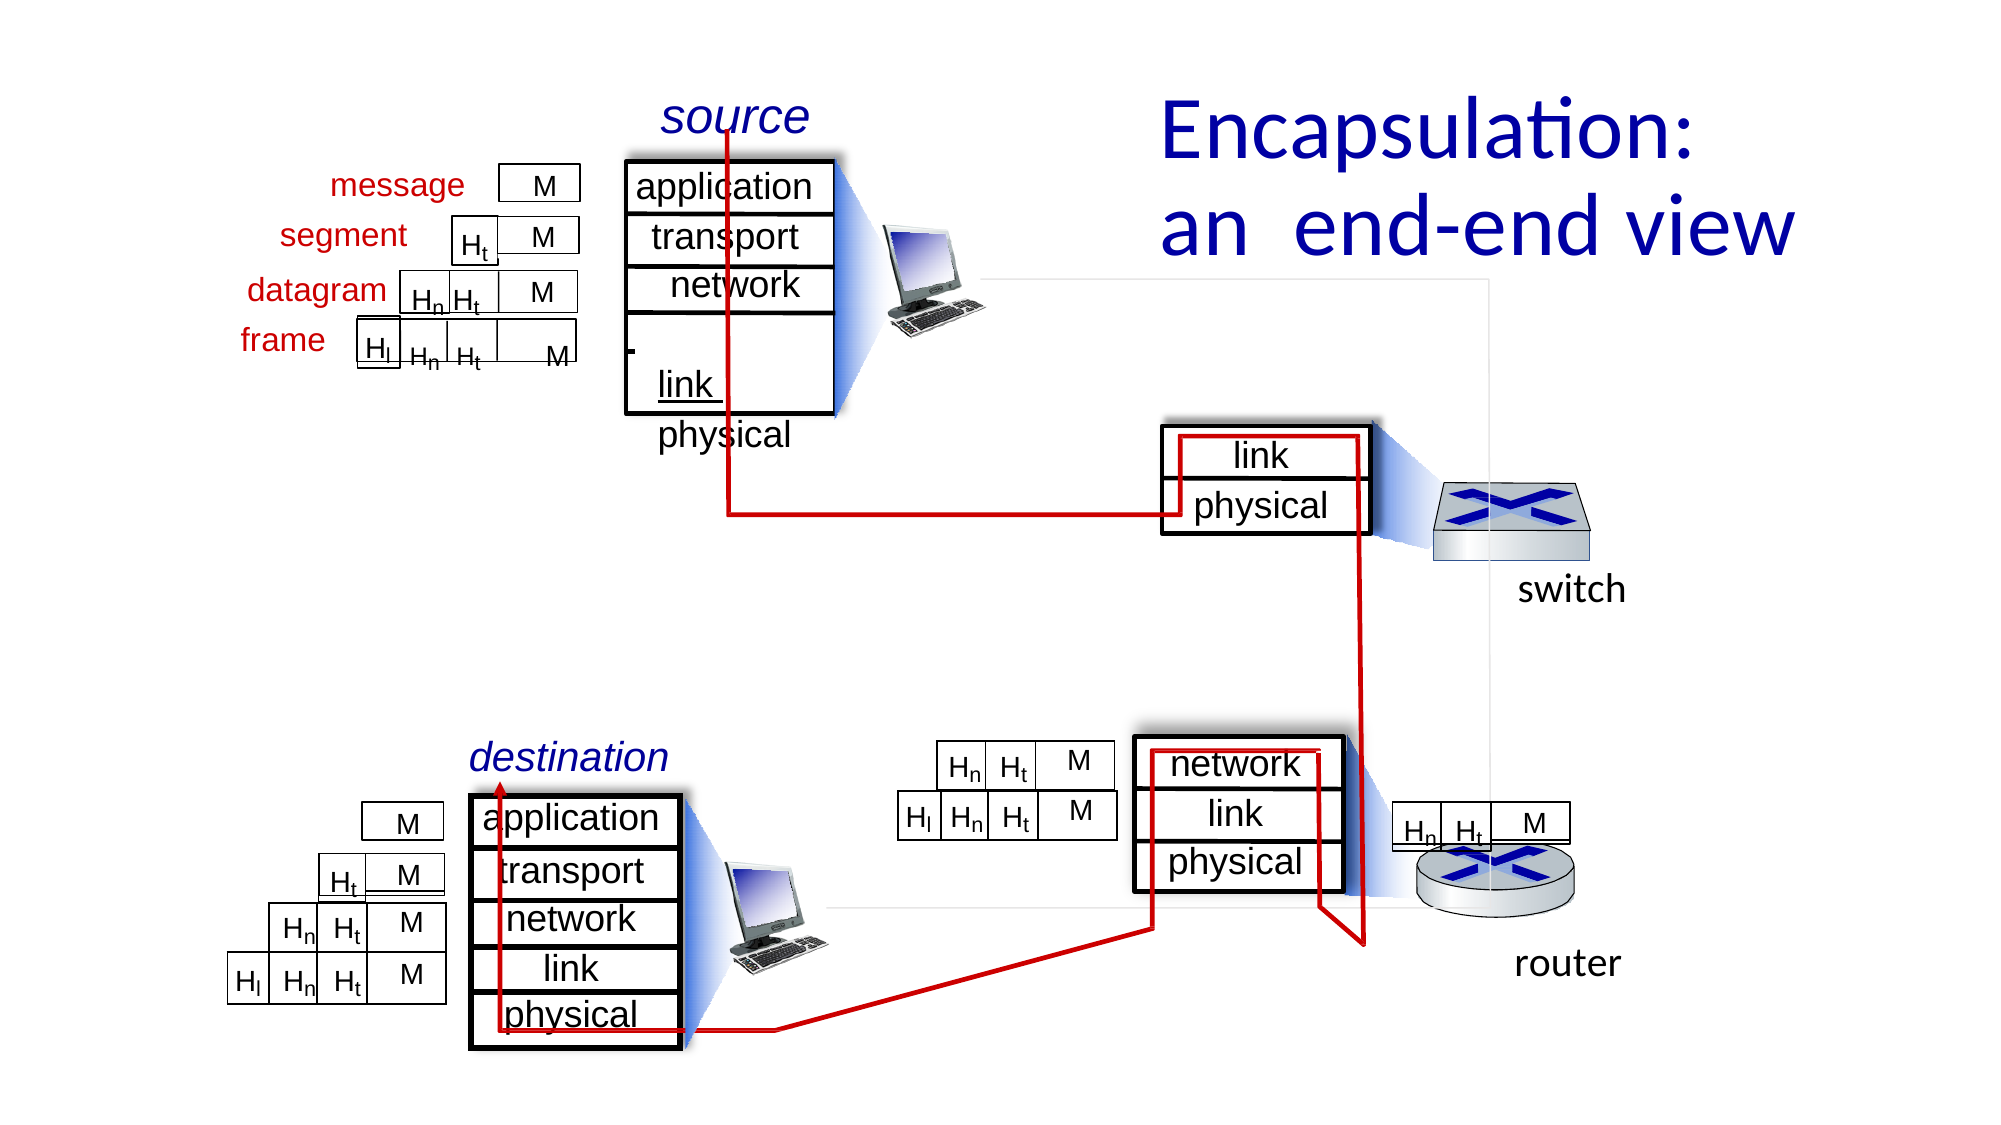

source
application
# Encapsulation: an  end-end view

message

M
transport  network
segment

Ht

M

Ht

datagram

Hn Ht

M
Hn

 		link 	 physical

Hl
frame

Hn  Ht	M

link  physical
switch

destination

network

| Hn | Ht | M |
| --- | --- | --- |

link  physical

| Hl | Hn | Ht | M |
| --- | --- | --- | --- |
| application |
| --- |
| transport |
| network |
| link |
| physical |

Hn
Ht
M
M

Ht
M

|  | Hn | Ht | M |
| --- | --- | --- | --- |
| Hl | Hn | Ht | M |
router